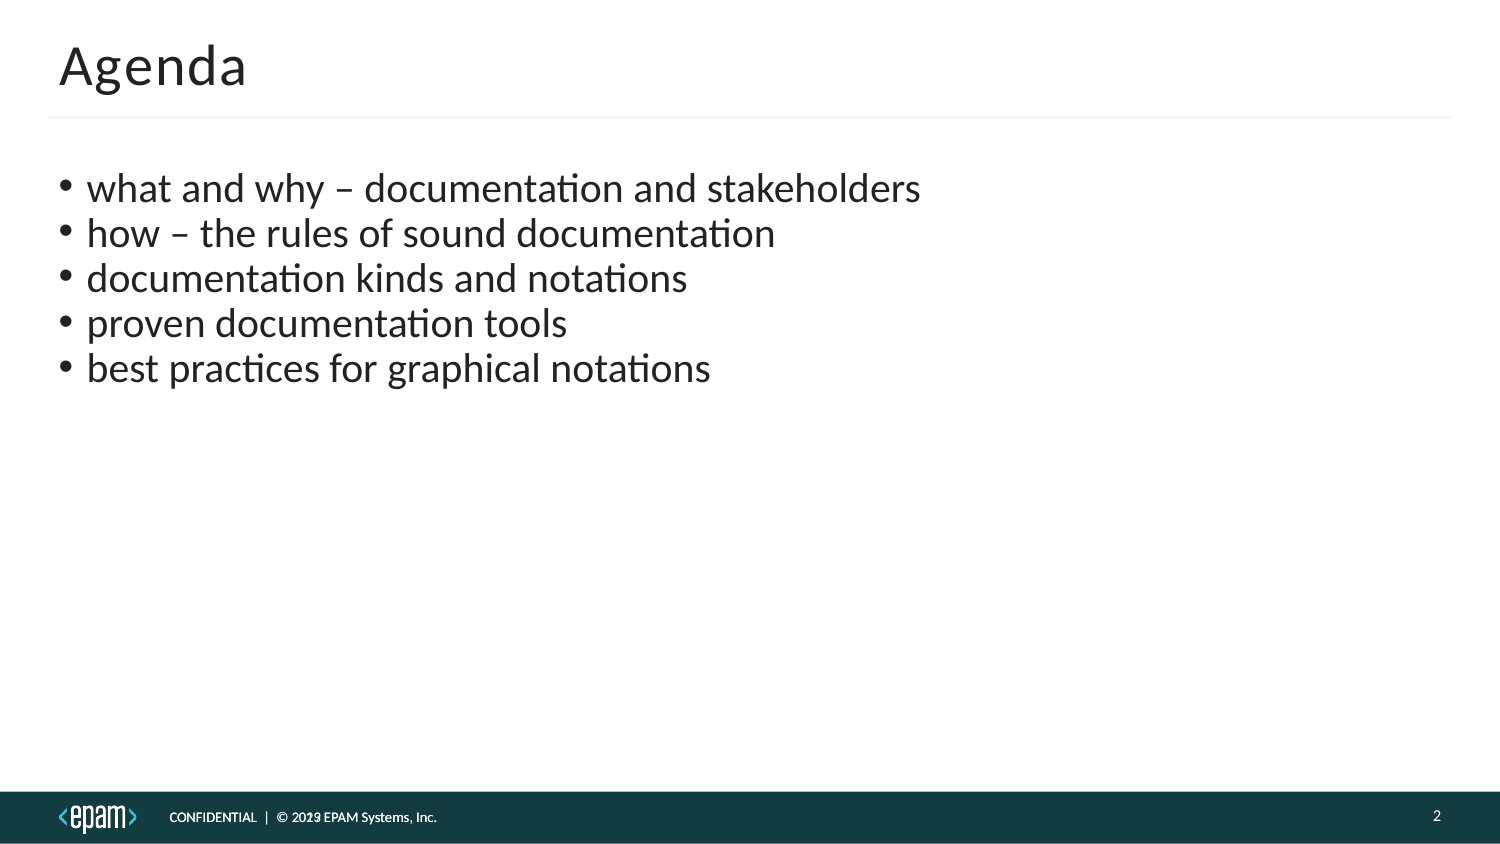

# Agenda
what and why – documentation and stakeholders
how – the rules of sound documentation
documentation kinds and notations
proven documentation tools
best practices for graphical notations
2
CONFIDENTIAL  |  © 2019 EPAM Systems, Inc.